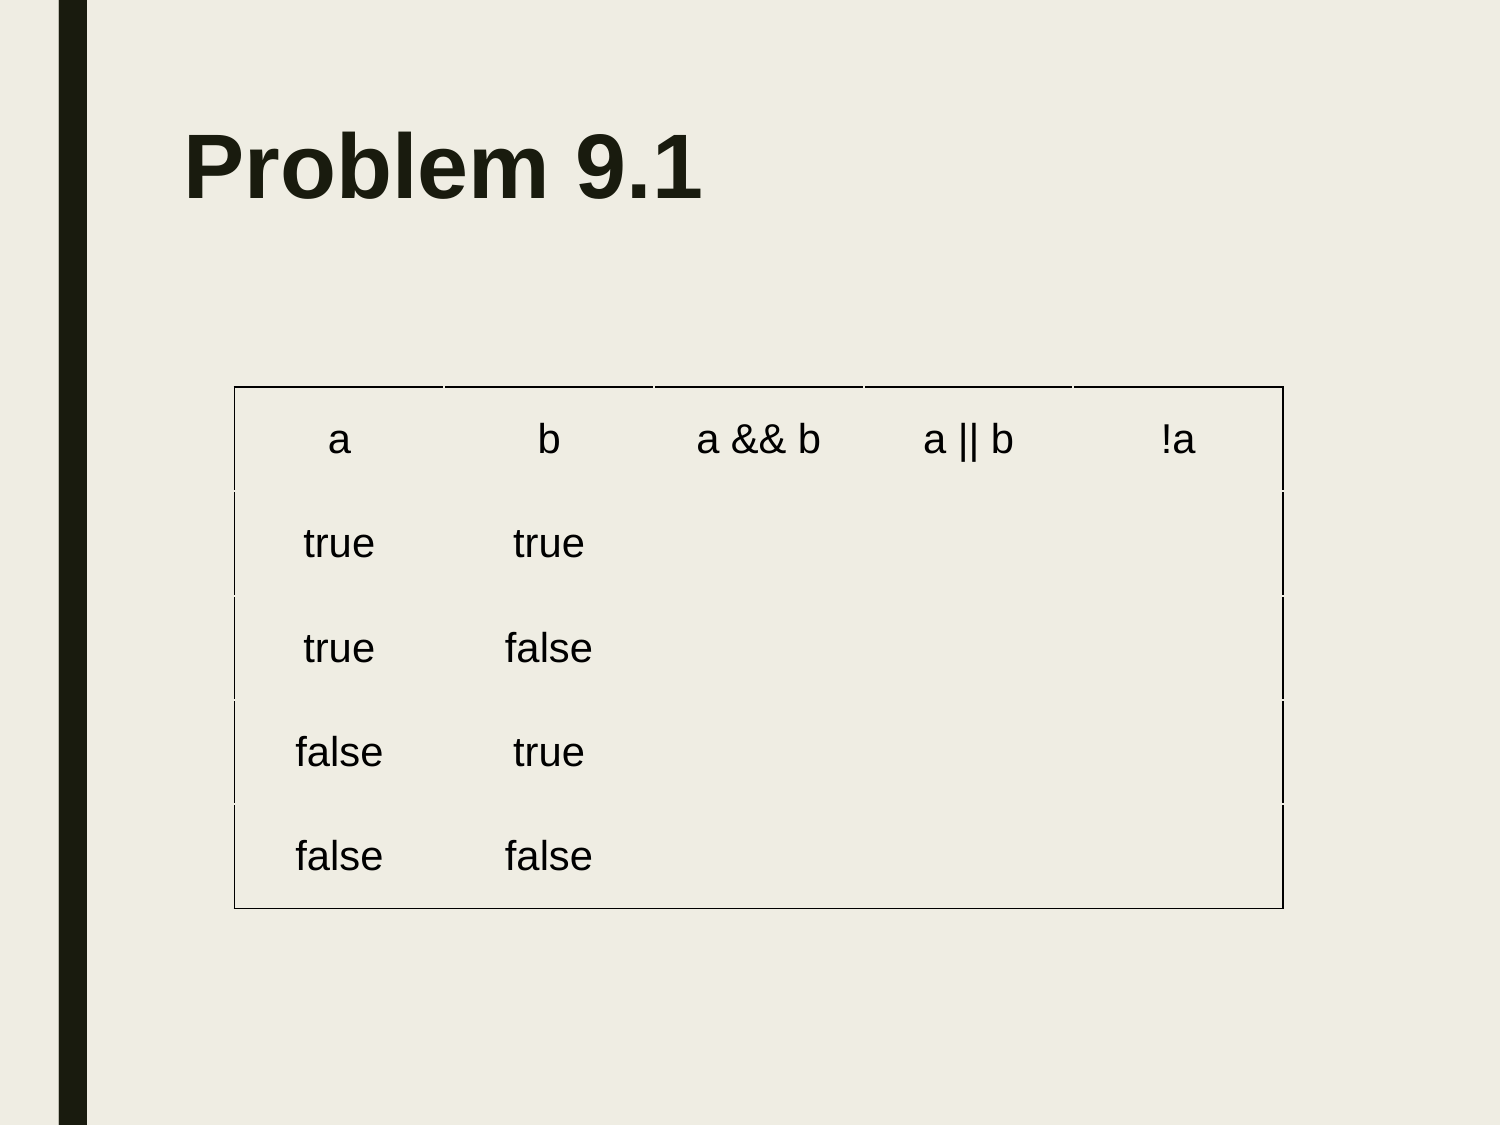

# Problem 9.1
| a | b | a && b | a || b | !a |
| --- | --- | --- | --- | --- |
| true | true |  |  |  |
| true | false |  |  |  |
| false | true |  |  |  |
| false | false |  |  |  |